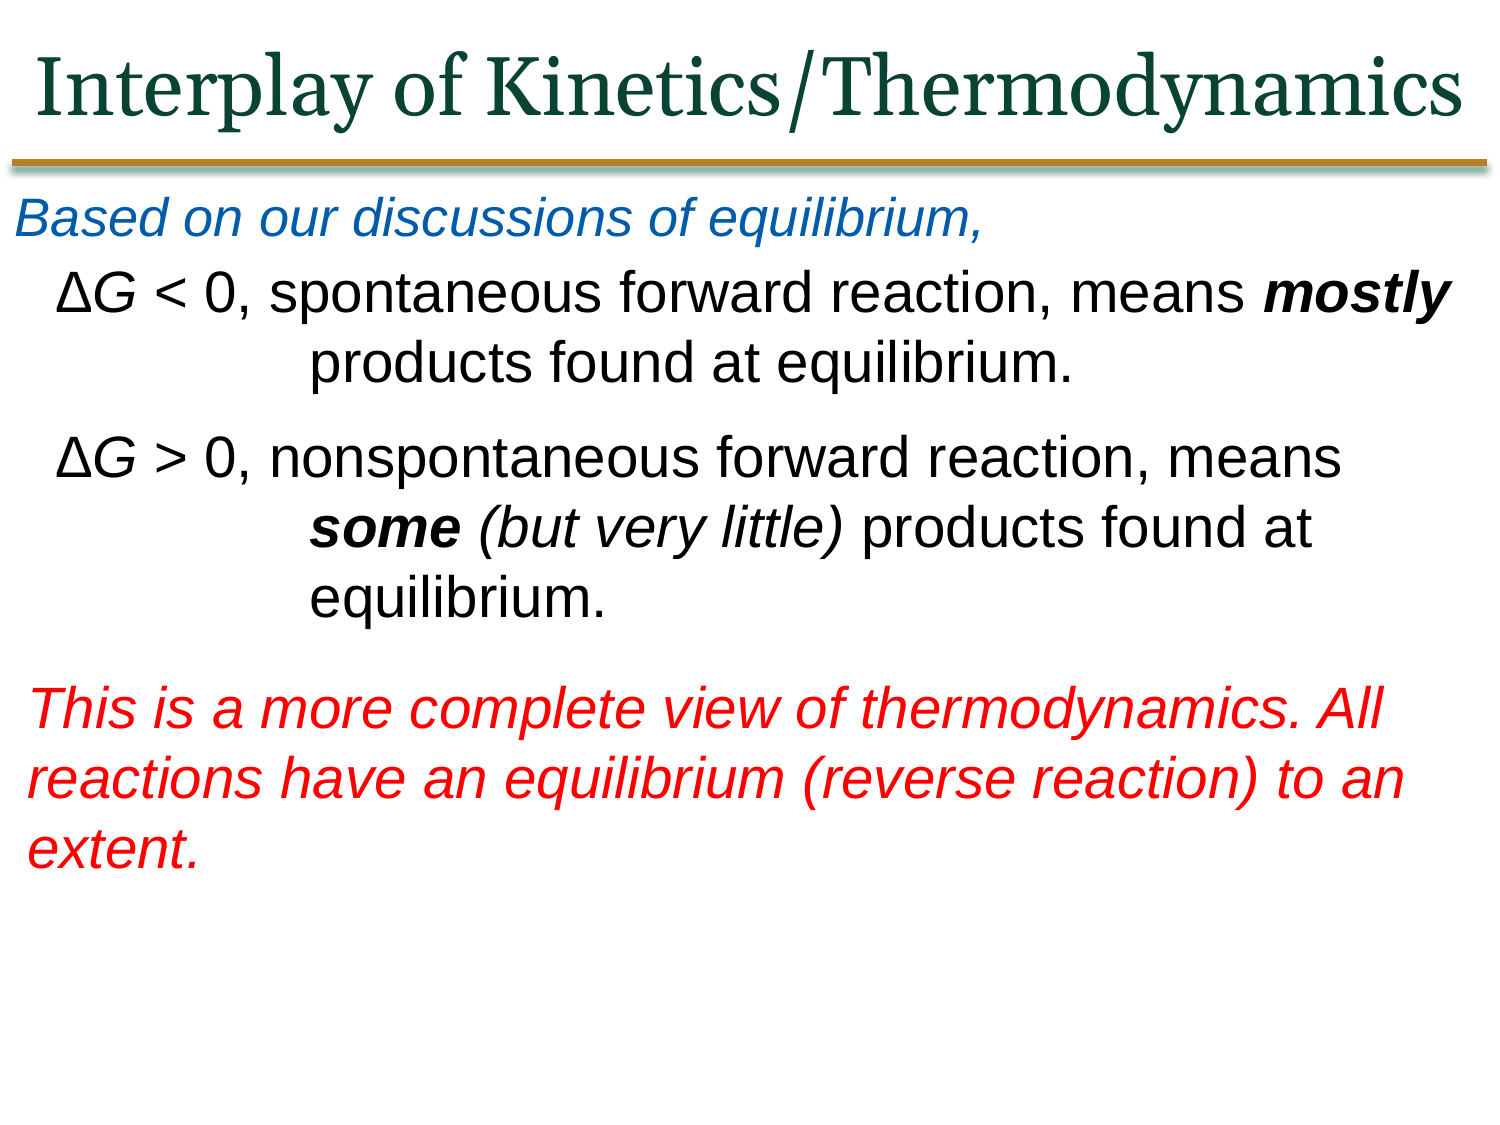

Interplay of Kinetics/Thermodynamics
Based on our discussions of equilibrium,
∆G < 0, spontaneous forward reaction, means mostly products found at equilibrium.
∆G > 0, nonspontaneous forward reaction, means some (but very little) products found at equilibrium.
This is a more complete view of thermodynamics. All reactions have an equilibrium (reverse reaction) to an extent.